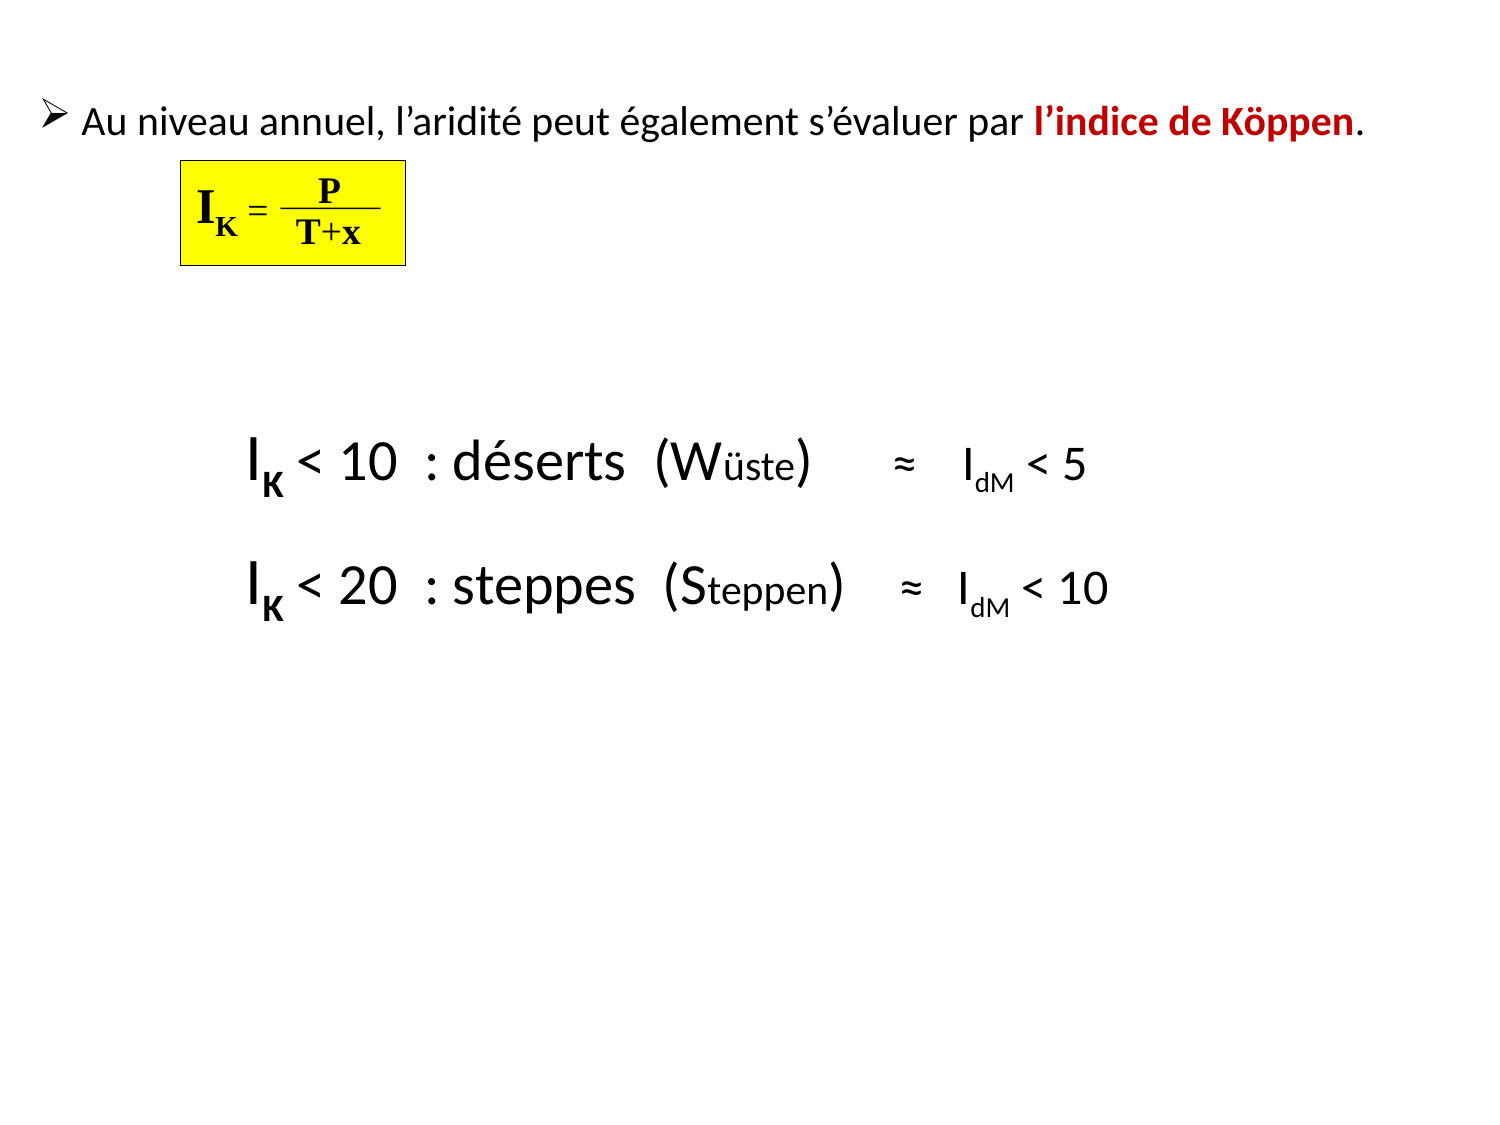

Au niveau annuel, l’aridité peut également s’évaluer par l’indice de Köppen.
P

IK =
T+x

IK < 10  : déserts  (Wüste)      ≈    IdM < 5
IK < 20  : steppes  (Steppen)    ≈   IdM < 10